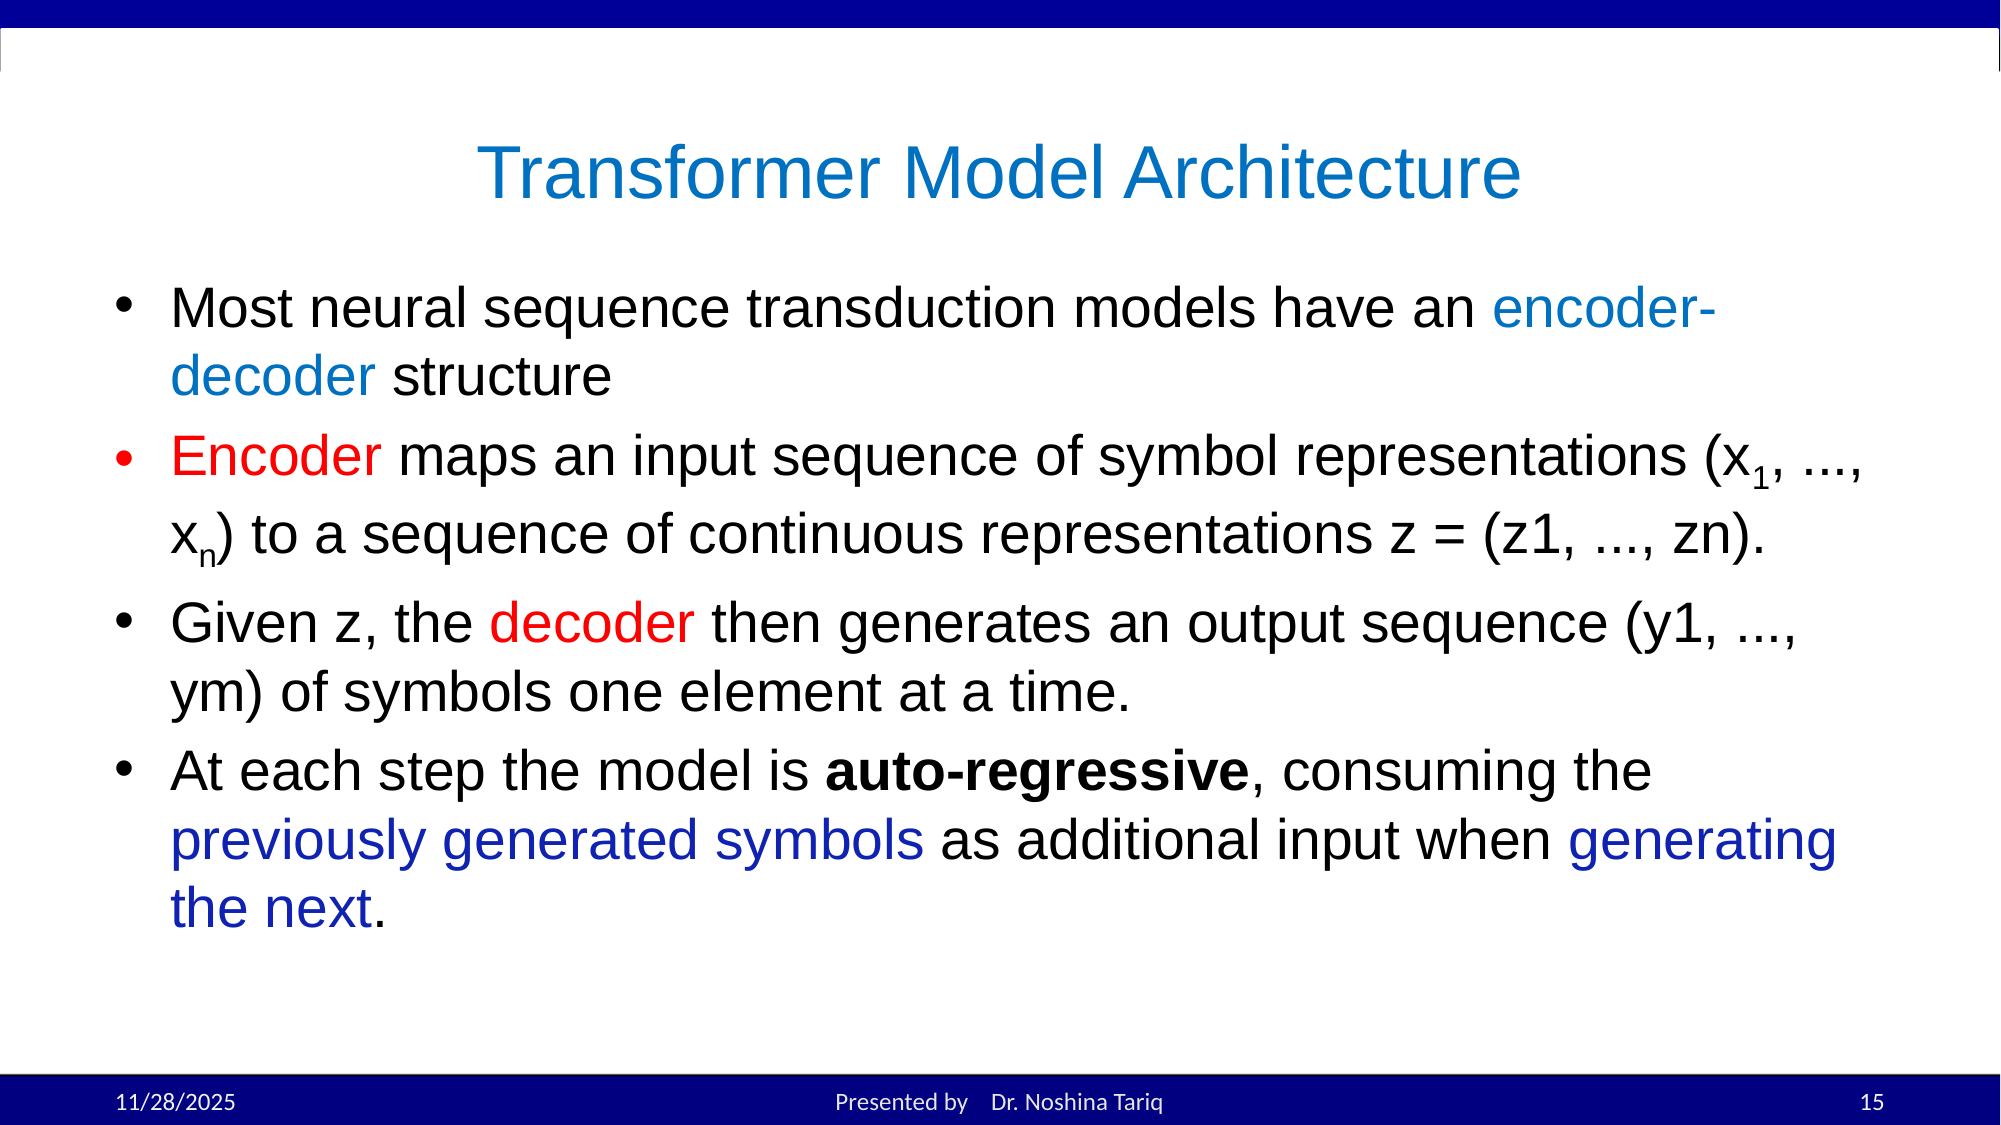

# Transformer Model Architecture
Most neural sequence transduction models have an encoder-decoder structure
Encoder maps an input sequence of symbol representations (x1, ..., xn) to a sequence of continuous representations z = (z1, ..., zn).
Given z, the decoder then generates an output sequence (y1, ..., ym) of symbols one element at a time.
At each step the model is auto-regressive, consuming the previously generated symbols as additional input when generating the next.
11/28/2025
Presented by    Dr. Noshina Tariq
15